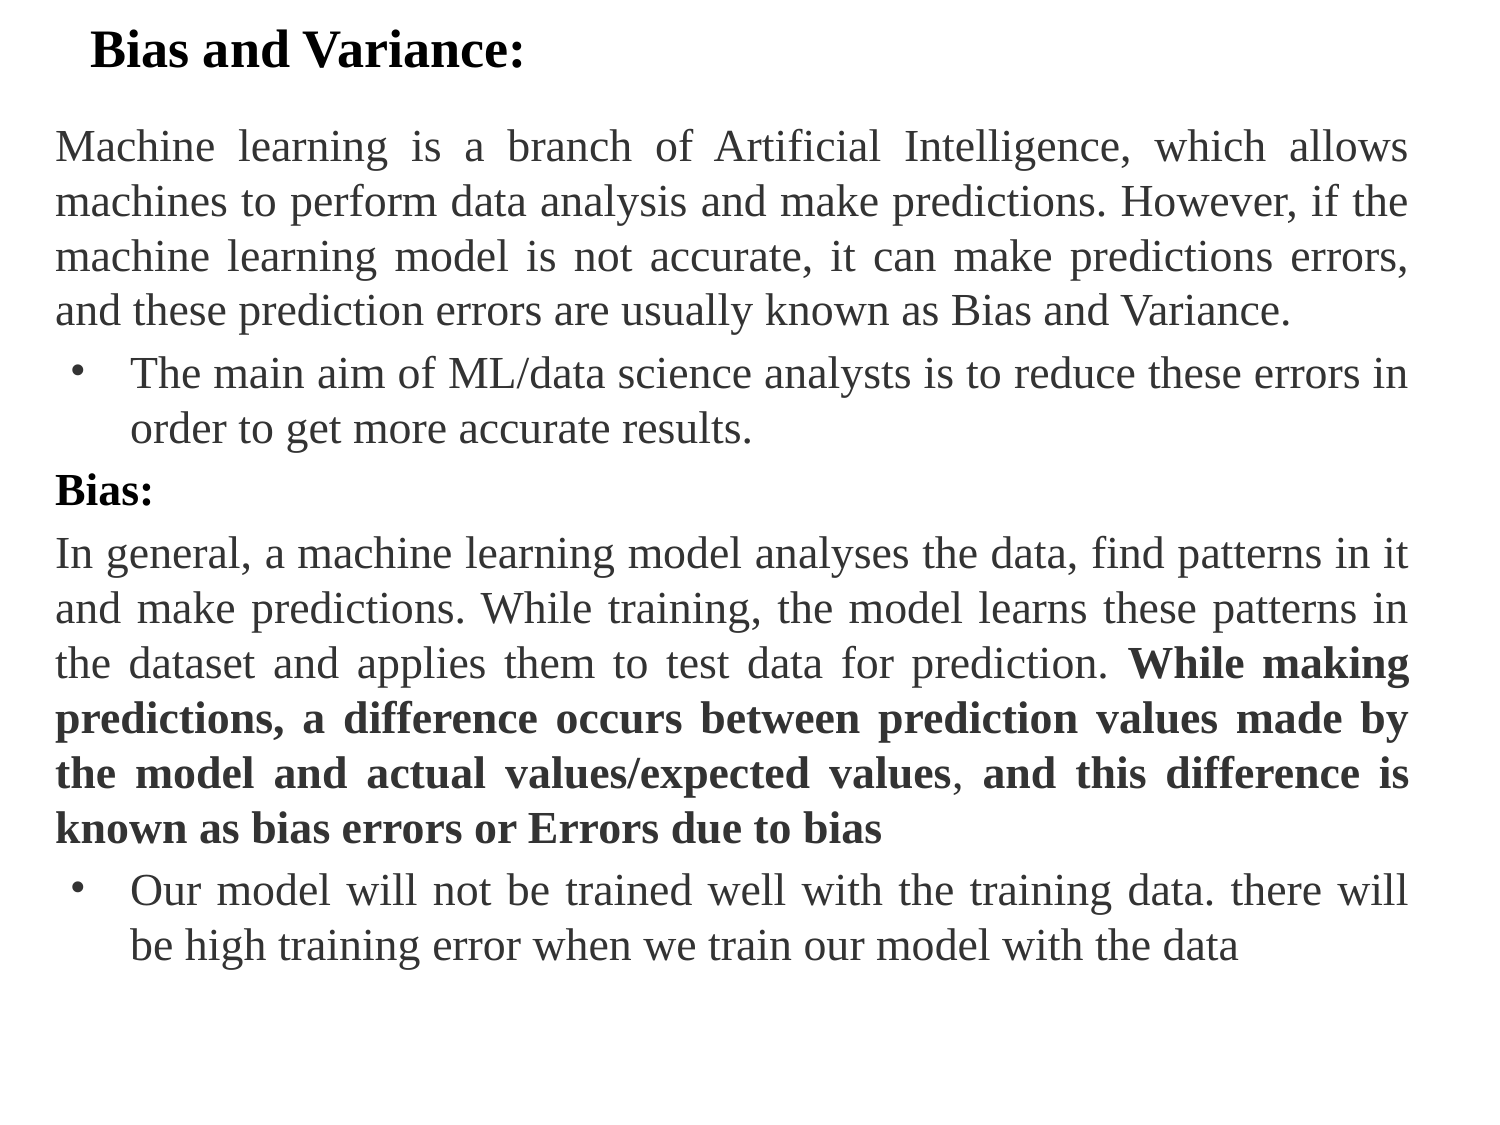

# Bias and Variance:
Machine learning is a branch of Artificial Intelligence, which allows machines to perform data analysis and make predictions. However, if the machine learning model is not accurate, it can make predictions errors, and these prediction errors are usually known as Bias and Variance.
The main aim of ML/data science analysts is to reduce these errors in order to get more accurate results.
Bias:
In general, a machine learning model analyses the data, find patterns in it and make predictions. While training, the model learns these patterns in the dataset and applies them to test data for prediction. While making predictions, a difference occurs between prediction values made by the model and actual values/expected values, and this difference is known as bias errors or Errors due to bias
Our model will not be trained well with the training data. there will be high training error when we train our model with the data